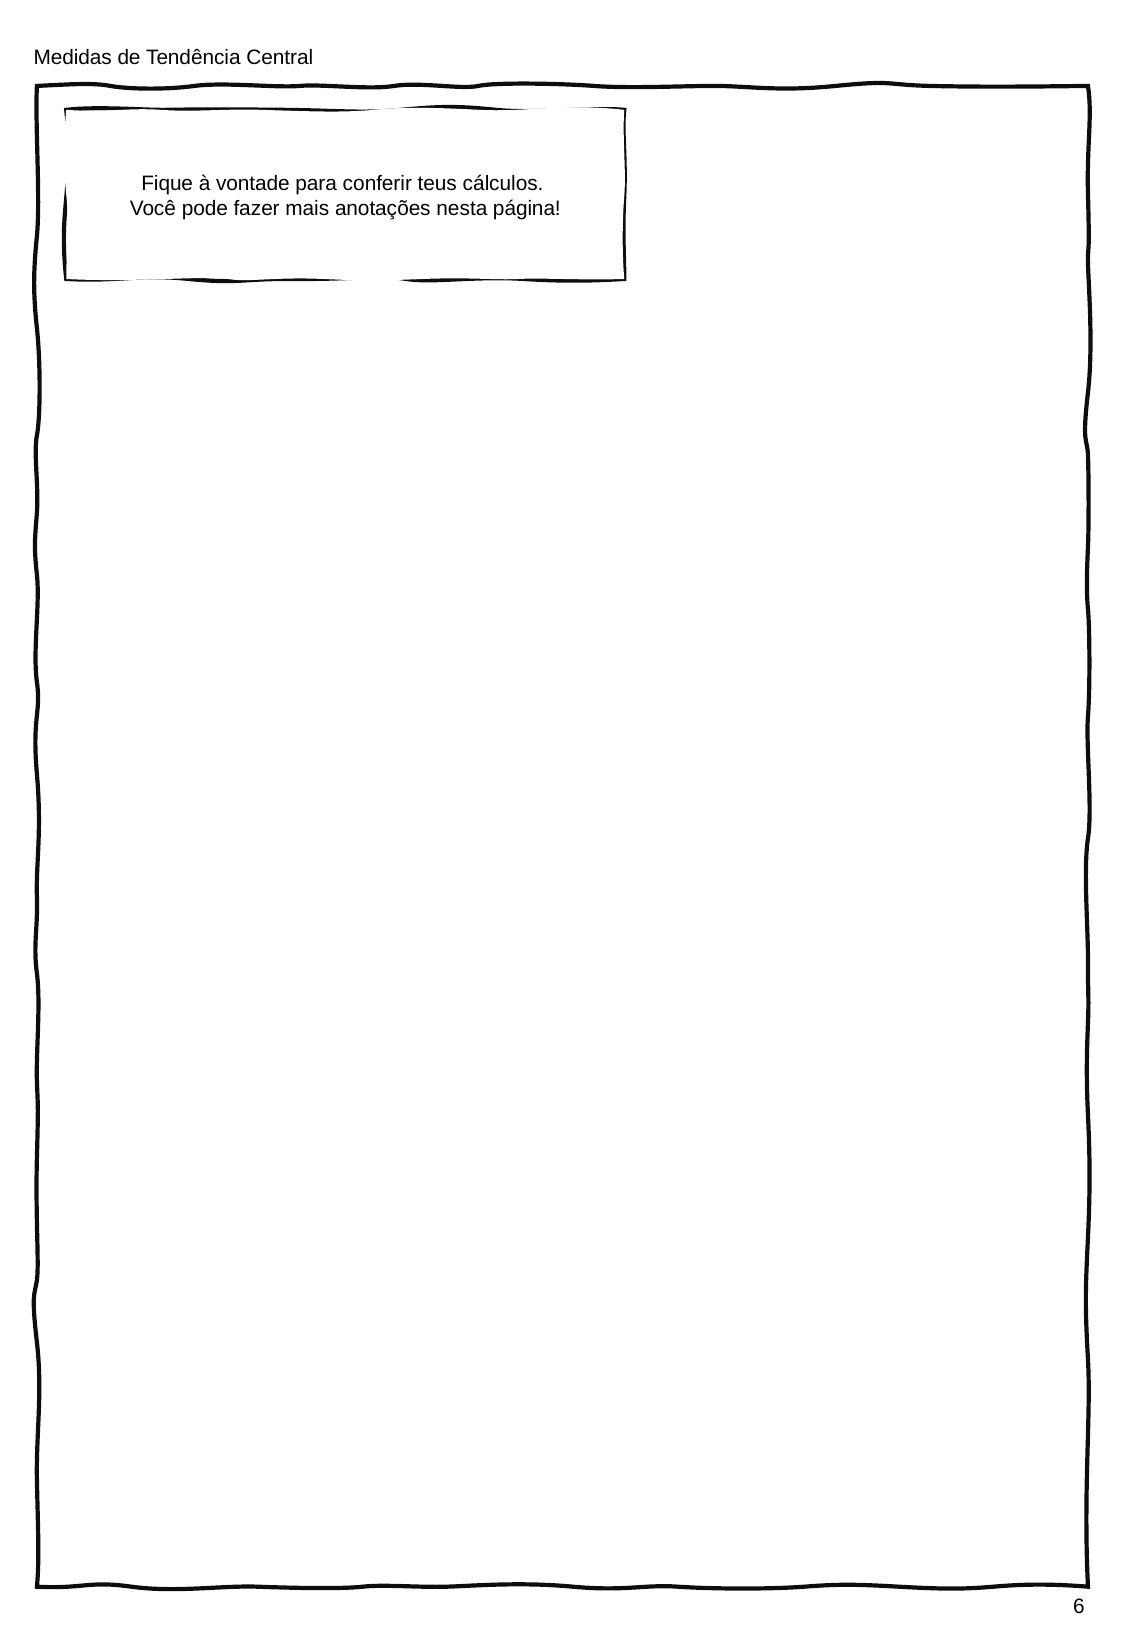

Medidas de Tendência Central

Fique à vontade para conferir teus cálculos.
Você pode fazer mais anotações nesta página!
6